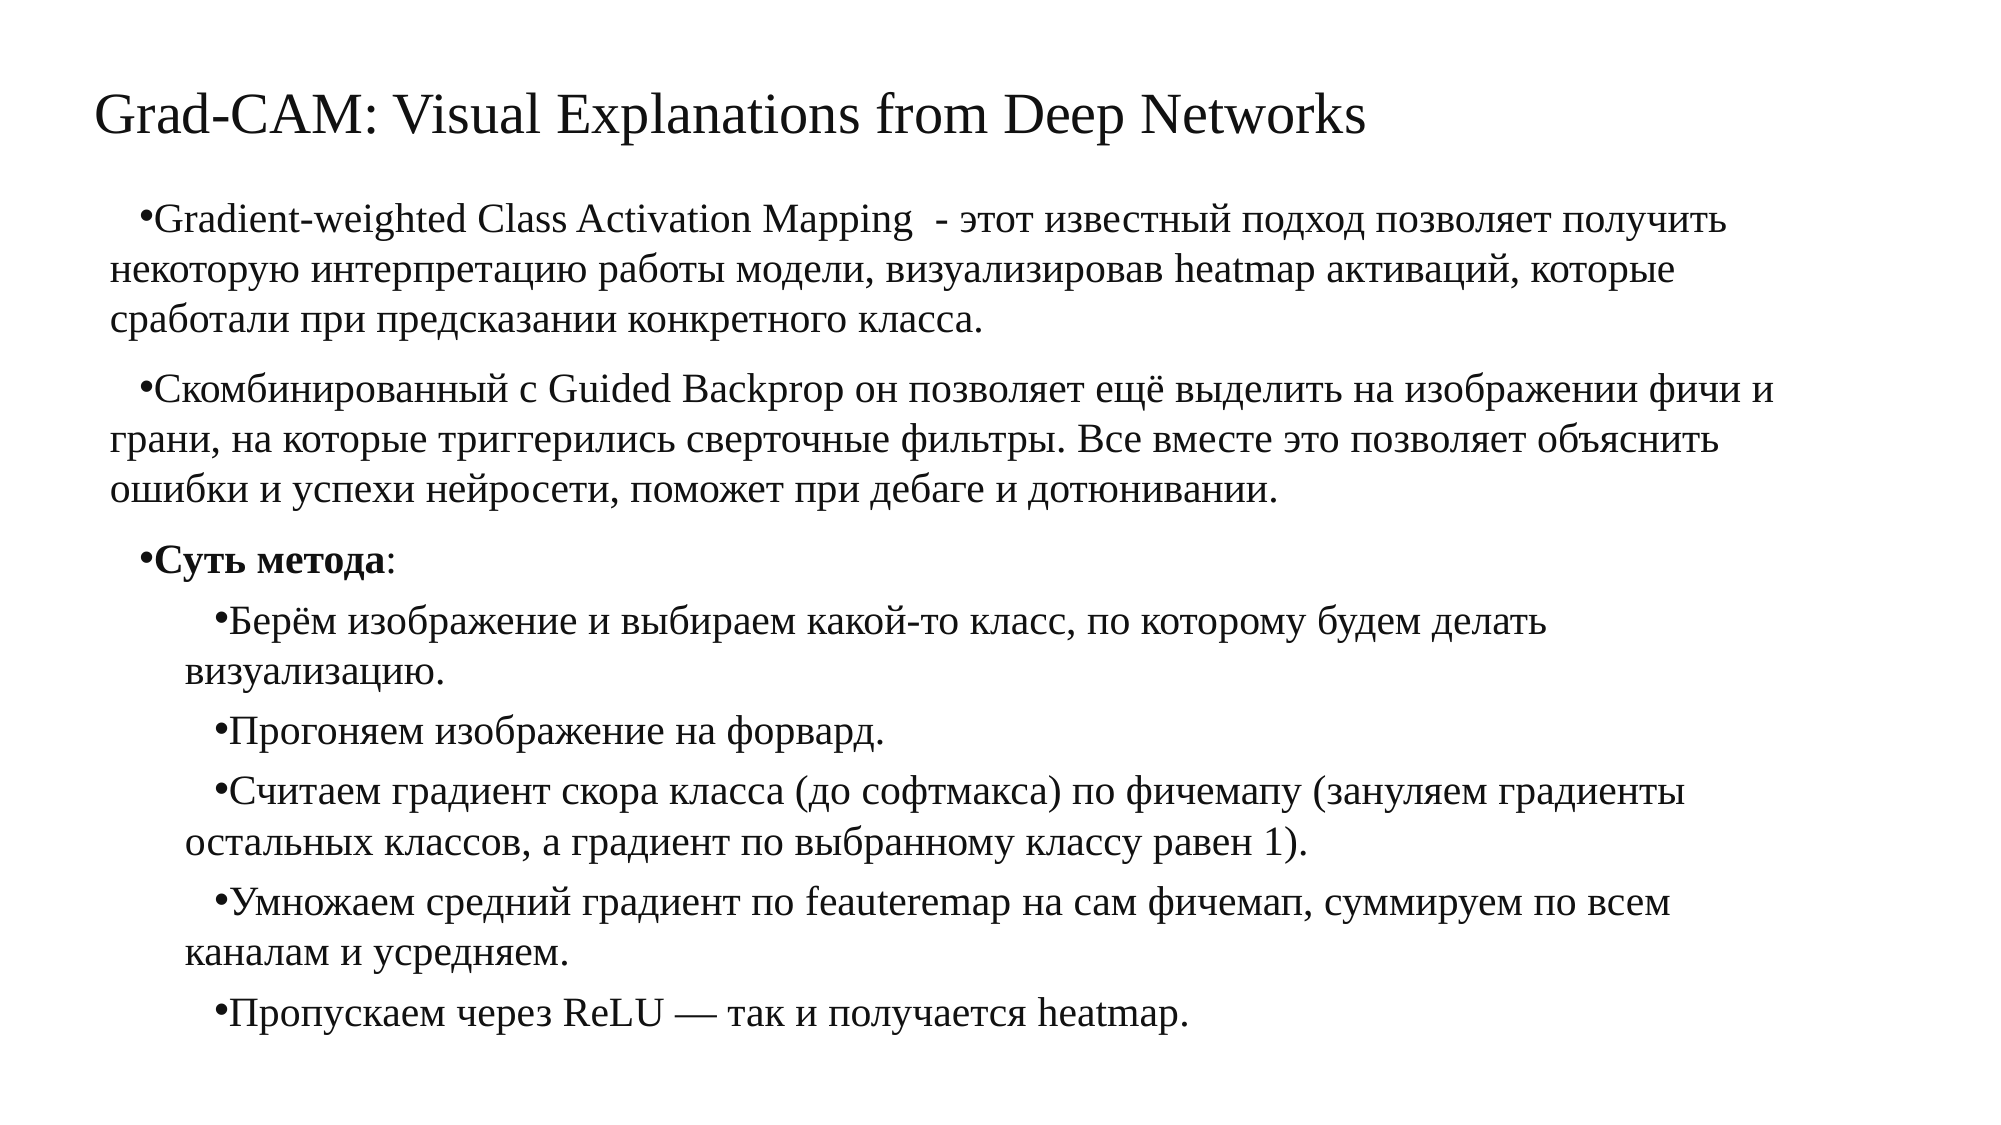

# Grad-CAM: Visual Explanations from Deep Networks
Gradient-weighted Class Activation Mapping  - этот известный подход позволяет получить некоторую интерпретацию работы модели, визуализировав heatmap активаций, которые сработали при предсказании конкретного класса.
Скомбинированный с Guided Backprop он позволяет ещё выделить на изображении фичи и грани, на которые триггерились сверточные фильтры. Все вместе это позволяет объяснить ошибки и успехи нейросети, поможет при дебаге и дотюнивании.
Суть метода:
Берём изображение и выбираем какой-то класс, по которому будем делать визуализацию.
Прогоняем изображение на форвард.
Считаем градиент скора класса (до софтмакса) по фичемапу (зануляем градиенты остальных классов, а градиент по выбранному классу равен 1).
Умножаем средний градиент по feauteremap на сам фичемап, суммируем по всем каналам и усредняем.
Пропускаем через ReLU — так и получается heatmap.